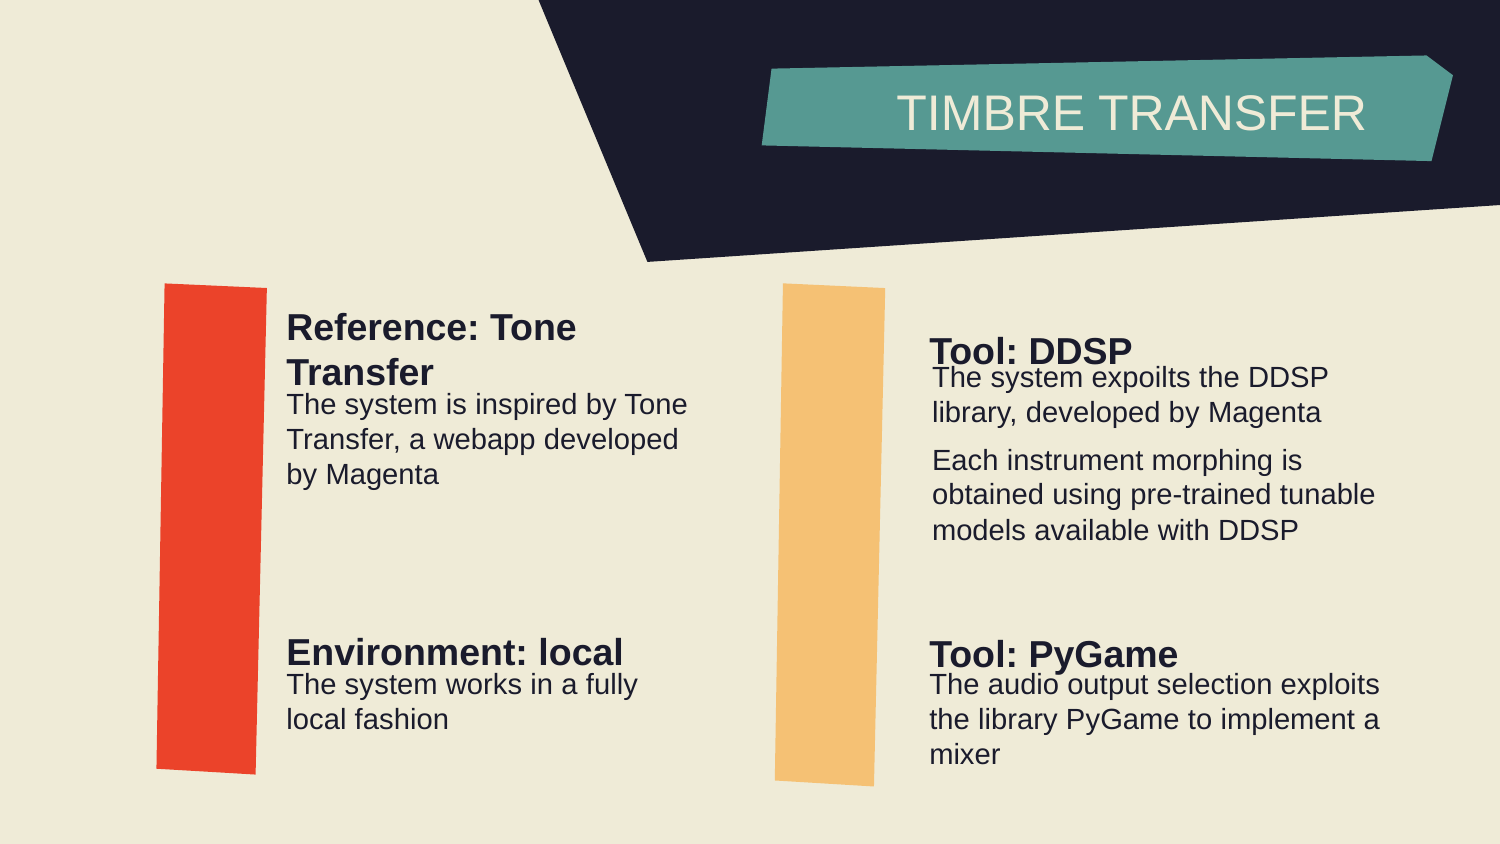

# TIMBRE TRANSFER

Tool: DDSP
Reference: Tone Transfer
The system expoilts the DDSP library, developed by Magenta
Each instrument morphing is obtained using pre-trained tunable models available with DDSP
The system is inspired by Tone Transfer, a webapp developed by Magenta
Environment: local
Tool: PyGame
The system works in a fully local fashion
The audio output selection exploits the library PyGame to implement a mixer